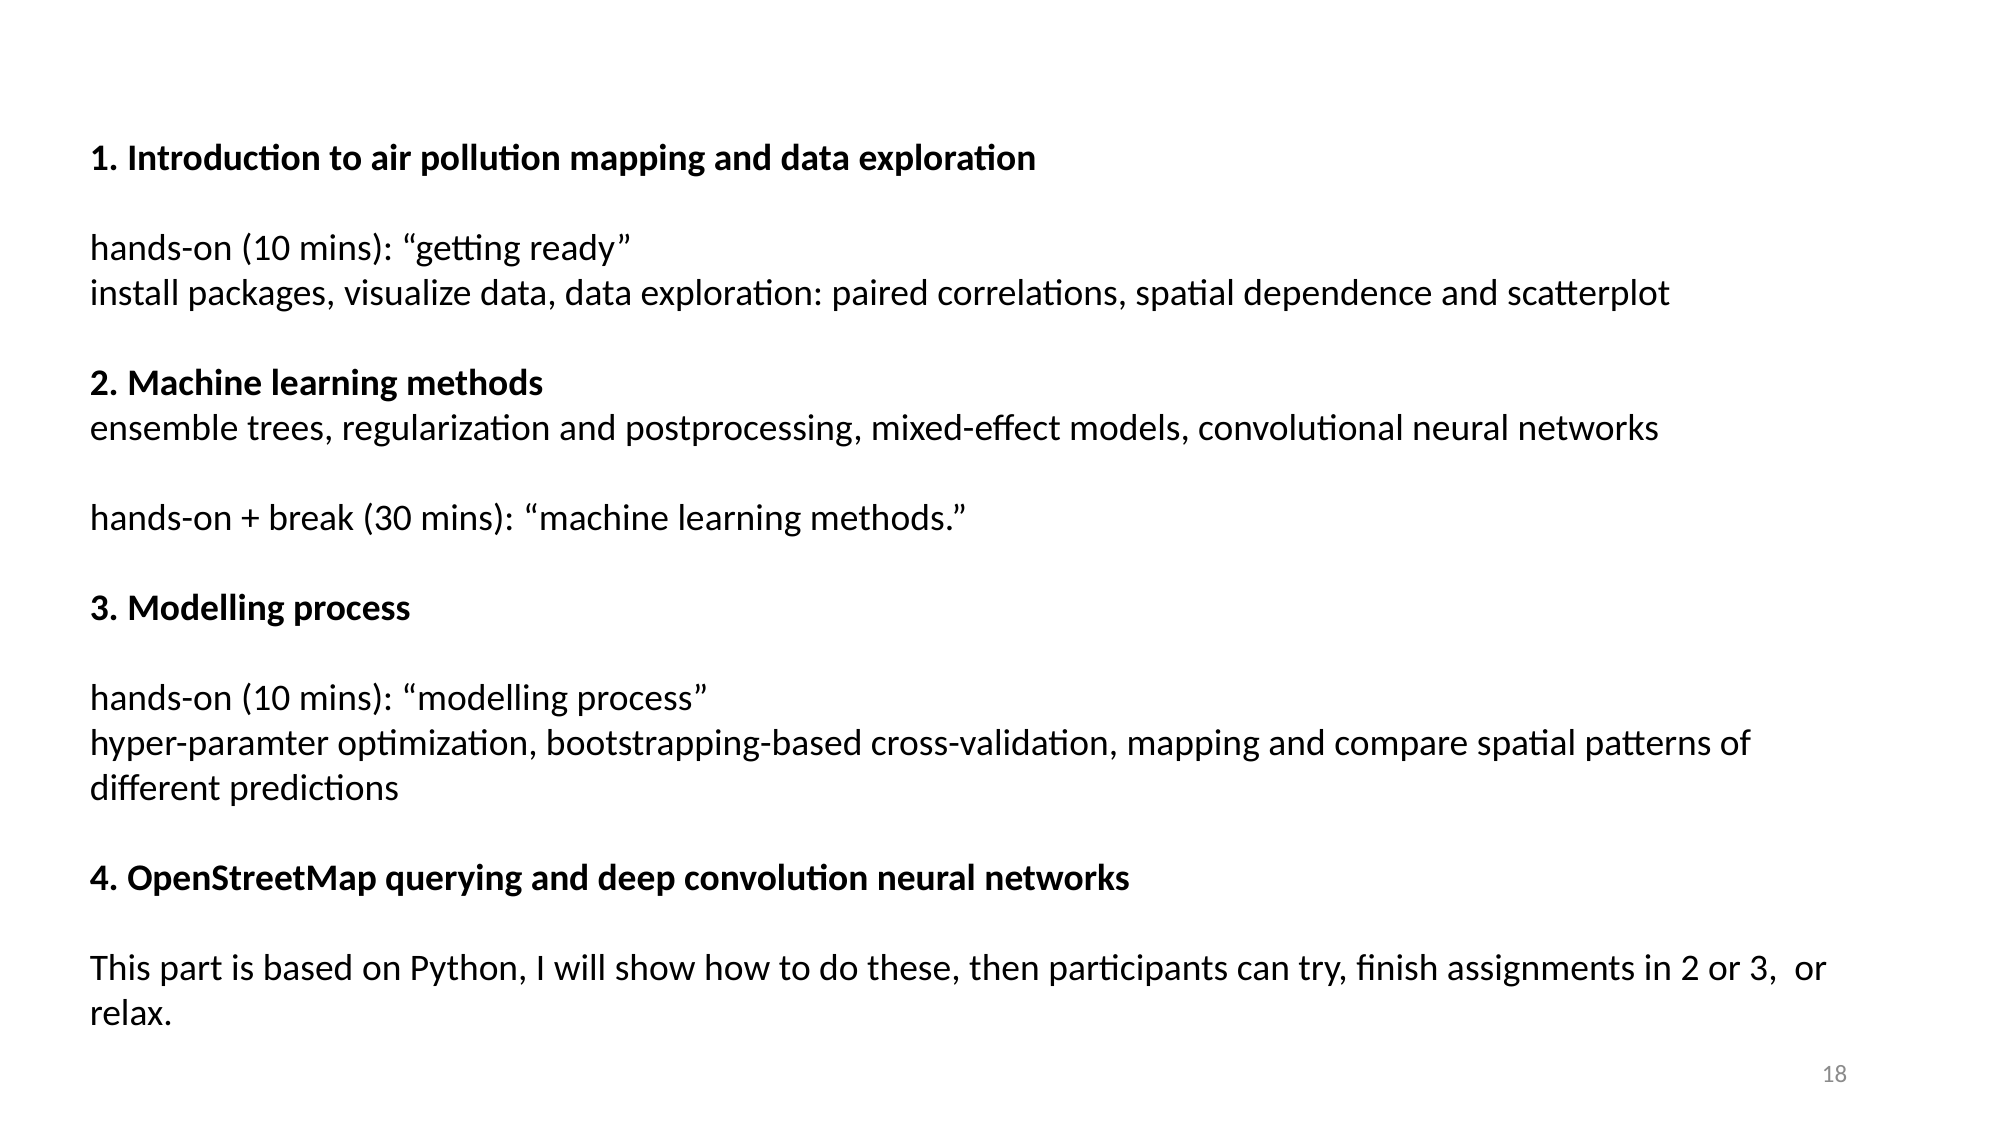

1. Introduction to air pollution mapping and data exploration
hands-on (10 mins): “getting ready”
install packages, visualize data, data exploration: paired correlations, spatial dependence and scatterplot
2. Machine learning methods
ensemble trees, regularization and postprocessing, mixed-effect models, convolutional neural networks
hands-on + break (30 mins): “machine learning methods.”
3. Modelling process
hands-on (10 mins): “modelling process”
hyper-paramter optimization, bootstrapping-based cross-validation, mapping and compare spatial patterns of different predictions
4. OpenStreetMap querying and deep convolution neural networks
This part is based on Python, I will show how to do these, then participants can try, finish assignments in 2 or 3,  or relax.
18